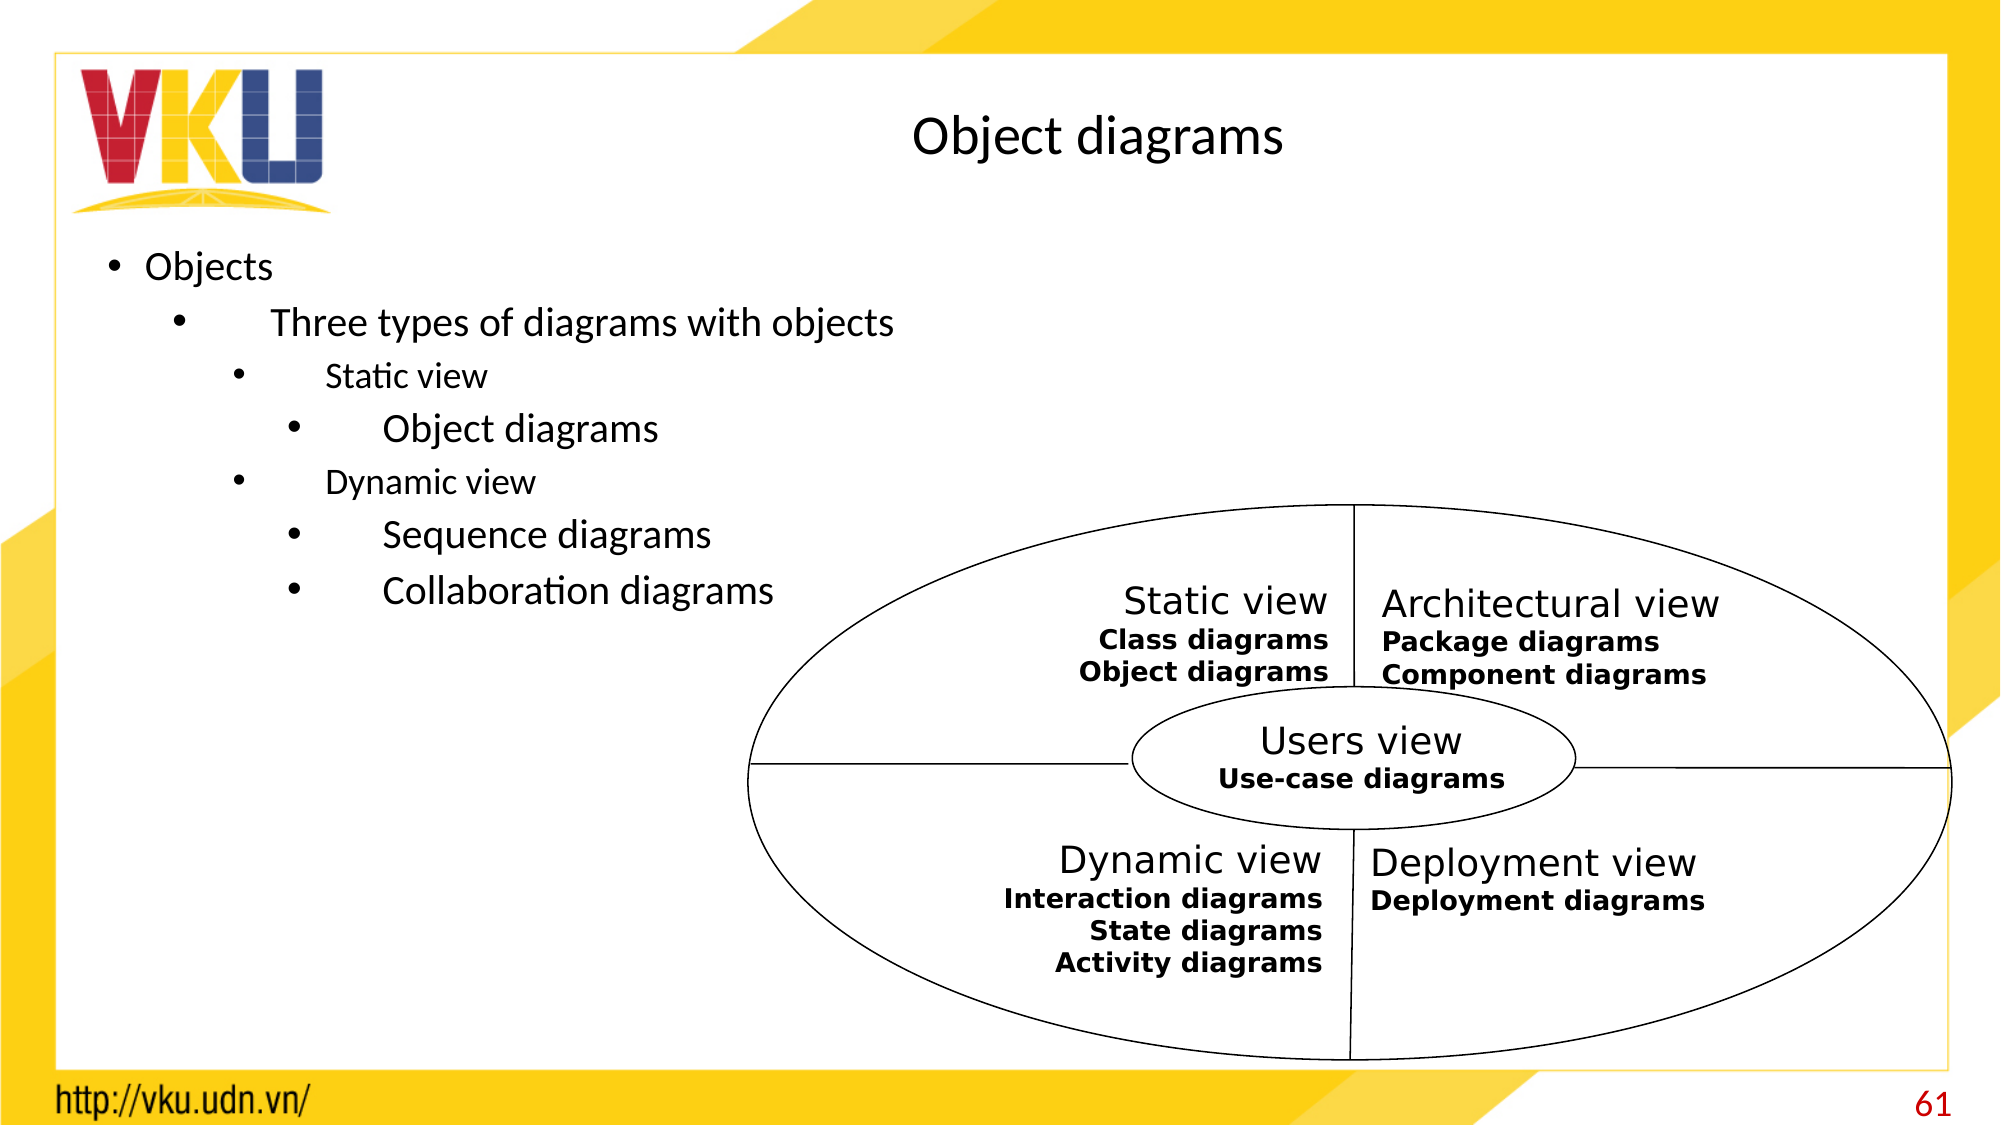

# Object diagrams
Objects
Three types of diagrams with objects
Static view
Object diagrams
Dynamic view
Sequence diagrams
Collaboration diagrams

Static view
Class diagrams
Object diagrams
Architectural view
Package diagrams
Component diagrams

Users view
Use-case diagrams

Dynamic view
Interaction diagrams
State diagrams
Activity diagrams

Deployment view
Deployment diagrams
61